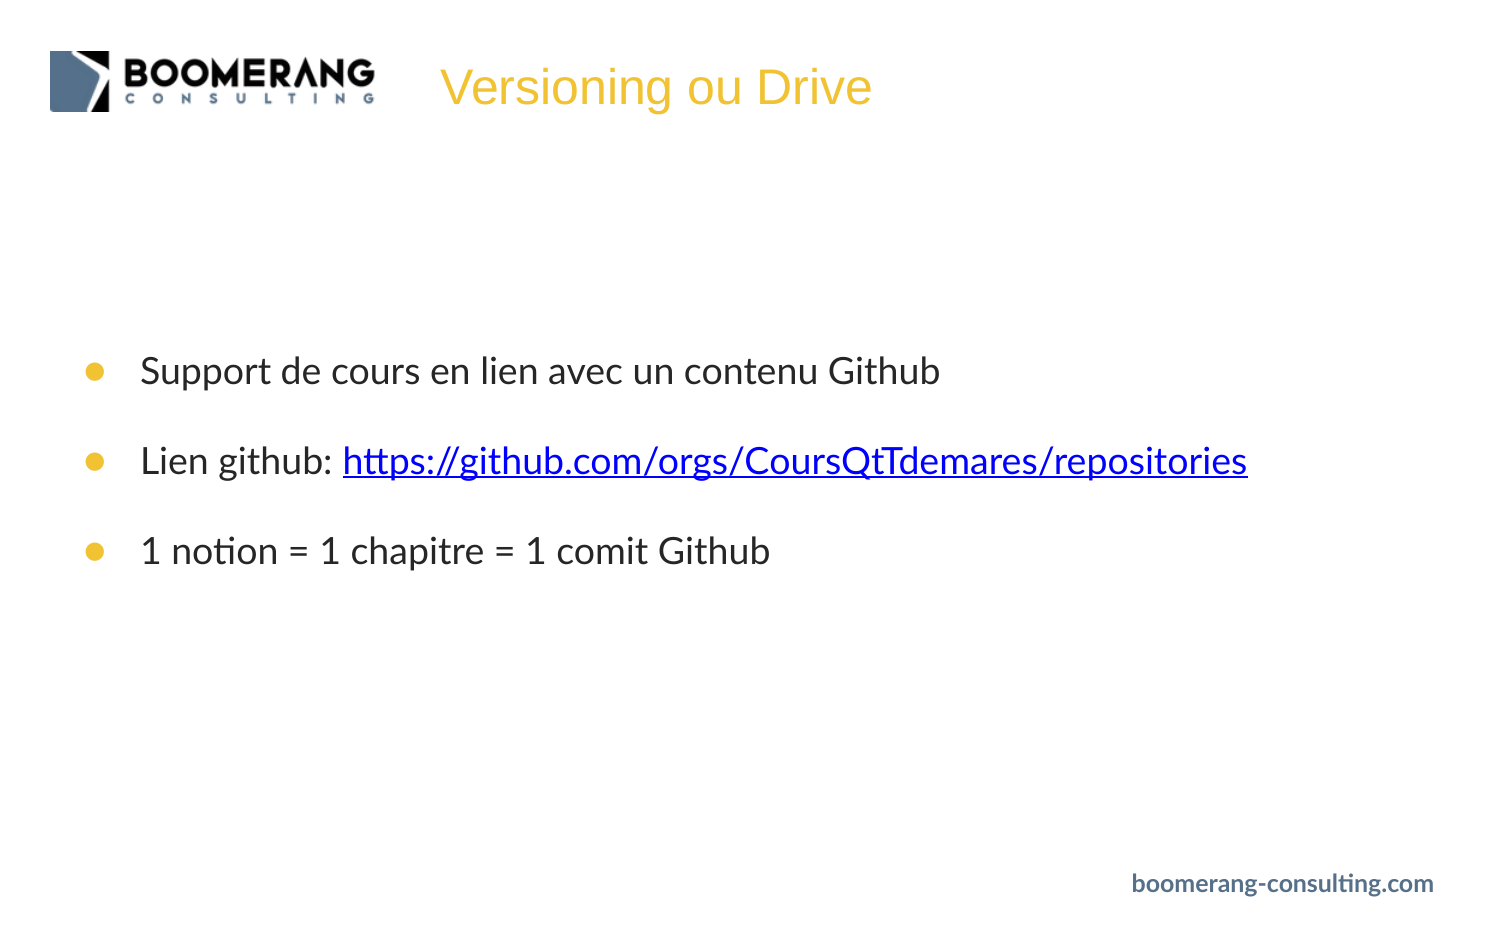

# Versioning ou Drive
Support de cours en lien avec un contenu Github
Lien github: https://github.com/orgs/CoursQtTdemares/repositories
1 notion = 1 chapitre = 1 comit Github